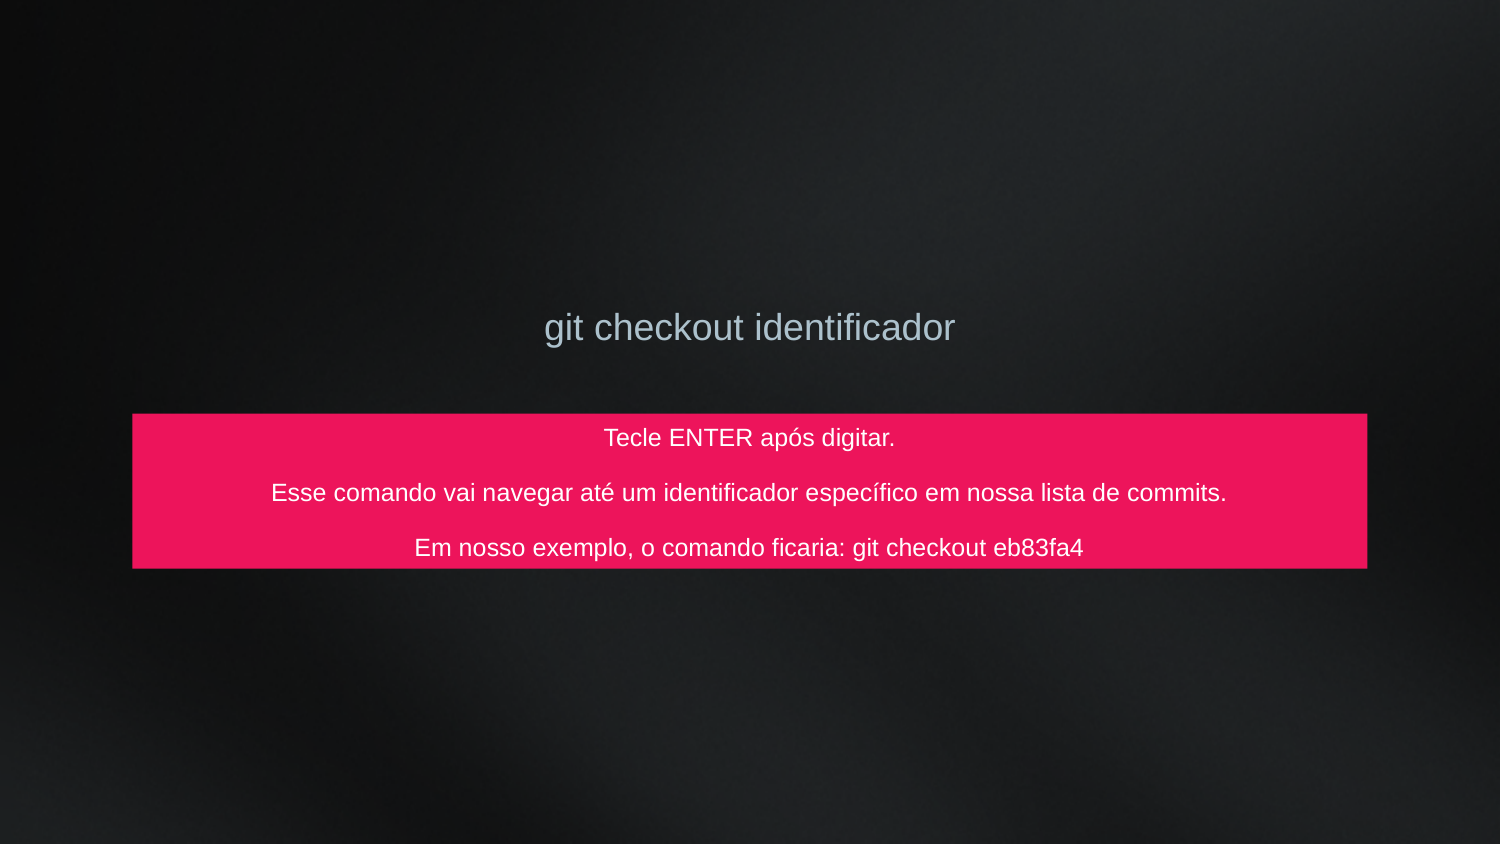

git checkout identificador
Tecle ENTER após digitar.
Esse comando vai navegar até um identificador específico em nossa lista de commits.
Em nosso exemplo, o comando ficaria: git checkout eb83fa4